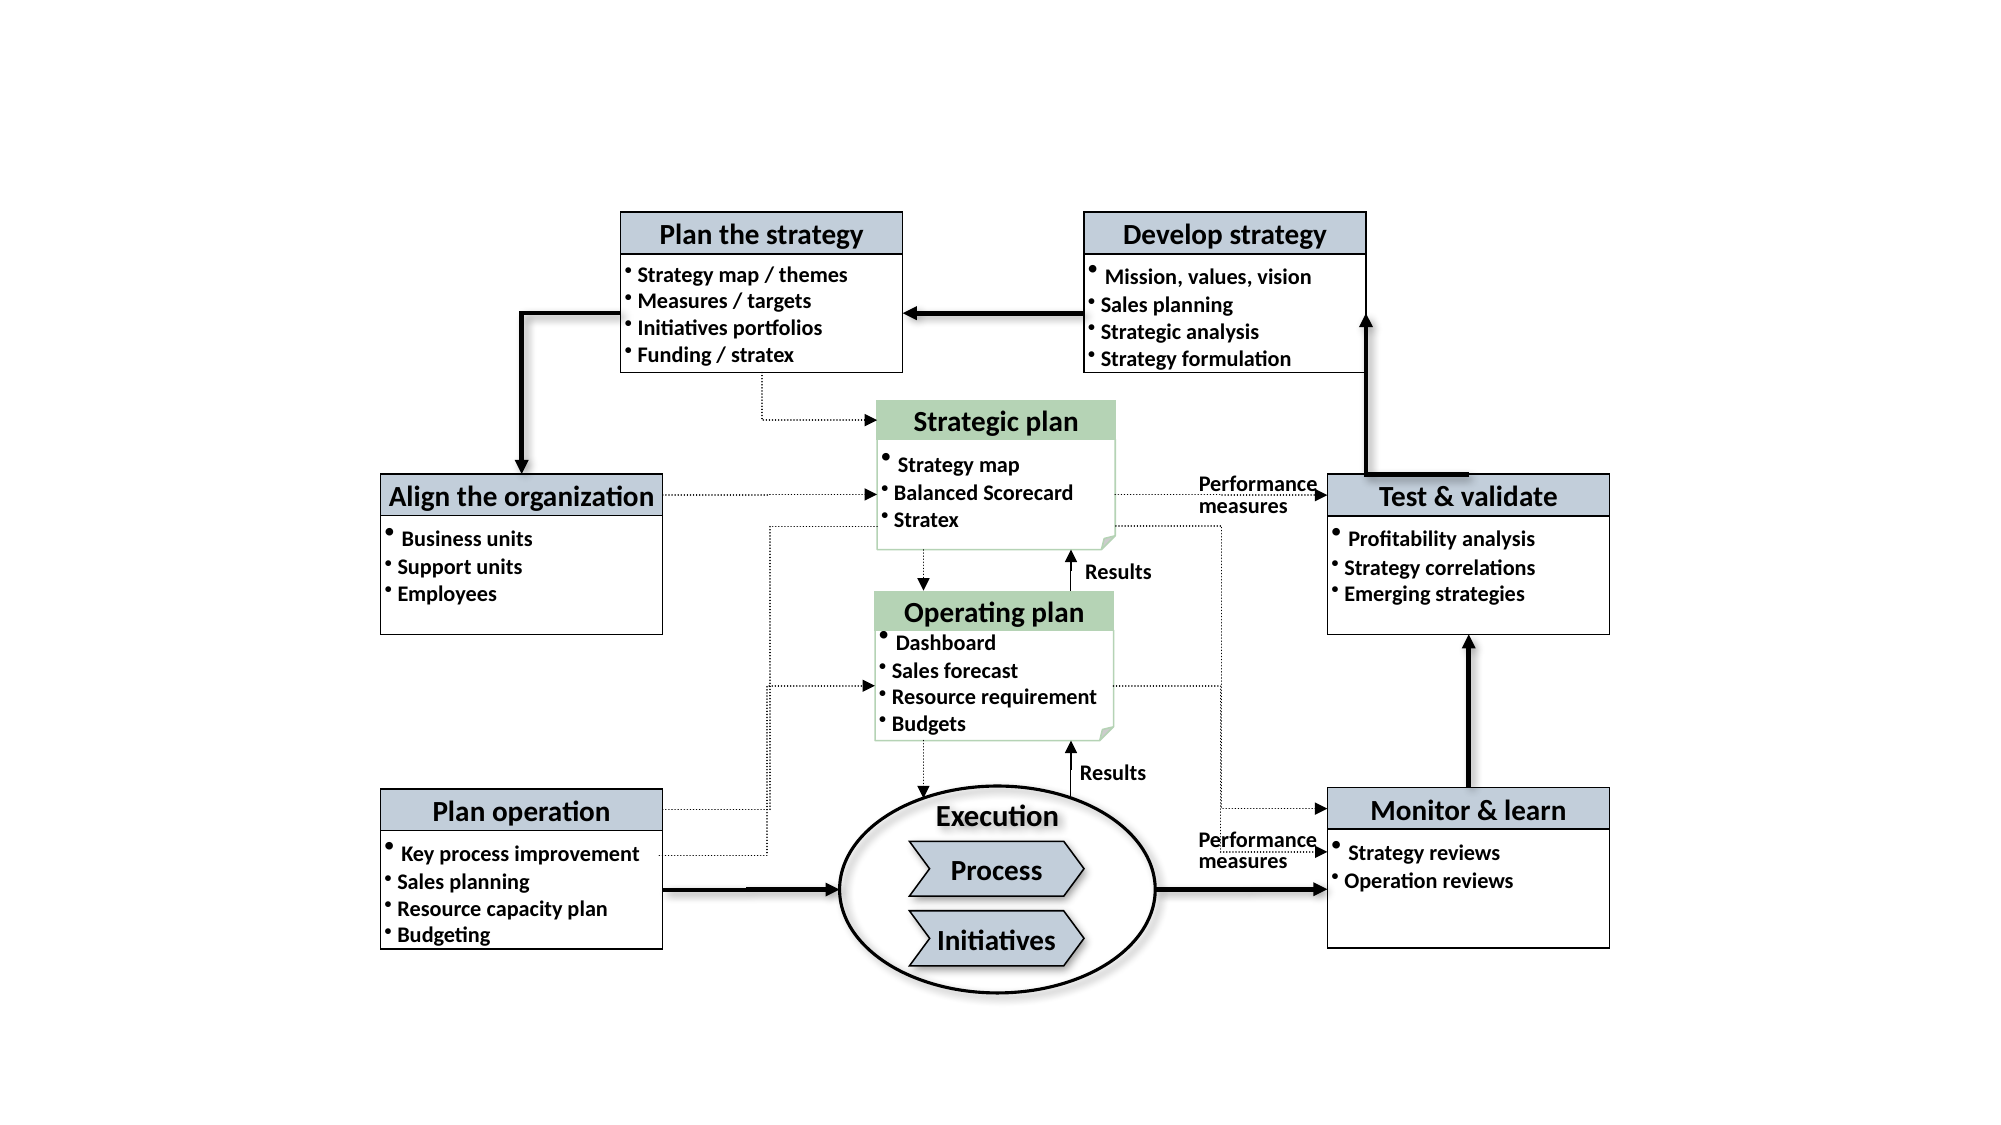

Plan the strategy
 Strategy map / themes
 Measures / targets
 Initiatives portfolios
 Funding / stratex
Develop strategy
 Mission, values, vision
 Sales planning
 Strategic analysis
 Strategy formulation
Strategic plan
 Strategy map
 Balanced Scorecard
 Stratex
Performance
measures
Align the organization
 Business units
 Support units
 Employees

Test & validate
 Profitability analysis
 Strategy correlations
 Emerging strategies

Results

Operating plan
 Dashboard
 Sales forecast
 Resource requirement
 Budgets

Results
Execution

Monitor & learn
 Strategy reviews
 Operation reviews

Plan operation
 Key process improvement
 Sales planning
 Resource capacity plan
 Budgeting

Performance
measures
Process

Initiatives